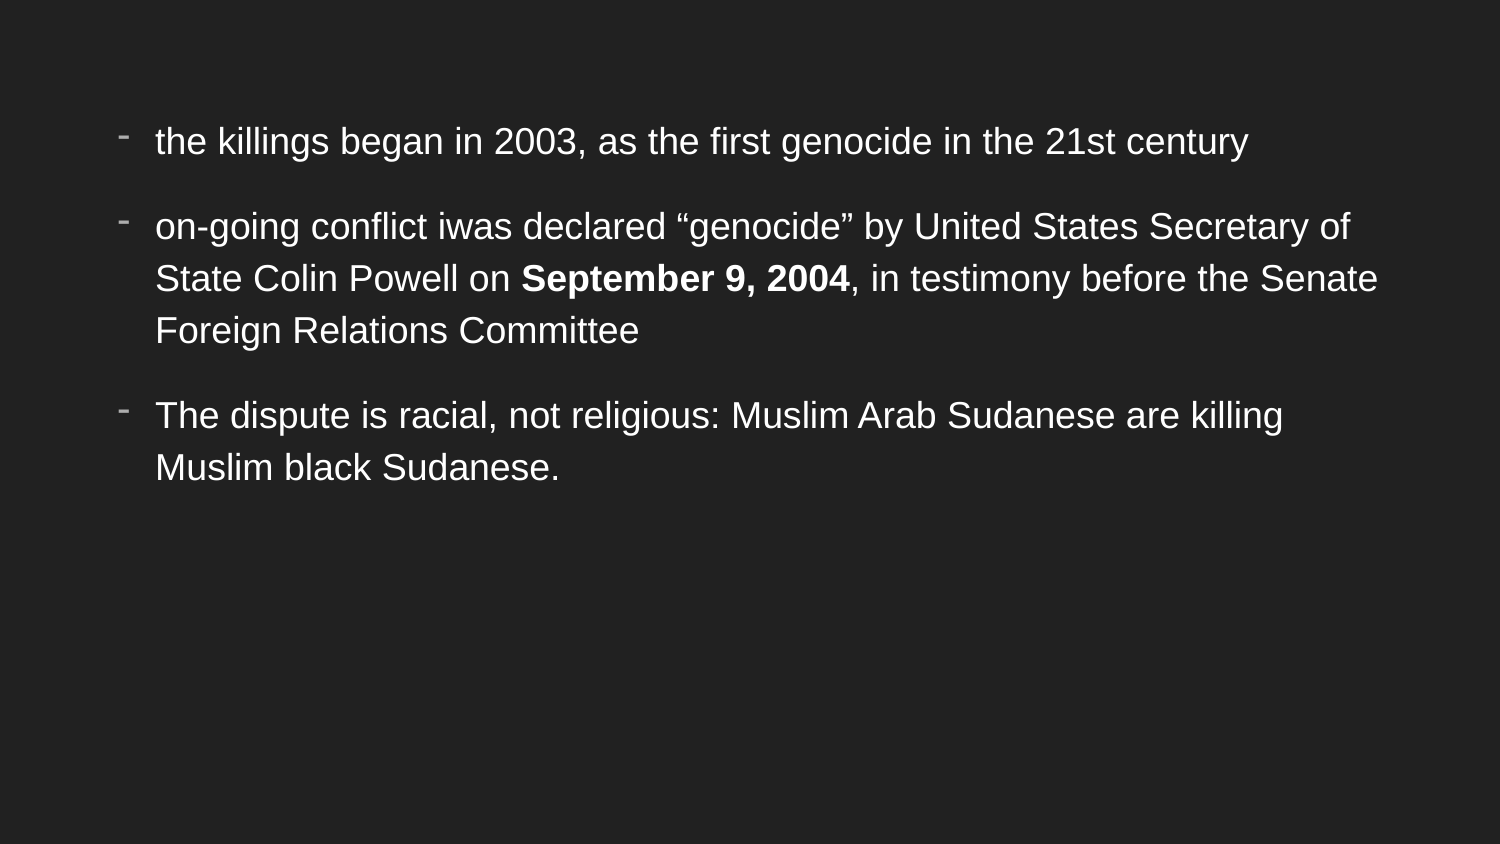

the killings began in 2003, as the first genocide in the 21st century
on-going conflict iwas declared “genocide” by United States Secretary of State Colin Powell on September 9, 2004, in testimony before the Senate Foreign Relations Committee
The dispute is racial, not religious: Muslim Arab Sudanese are killing Muslim black Sudanese.